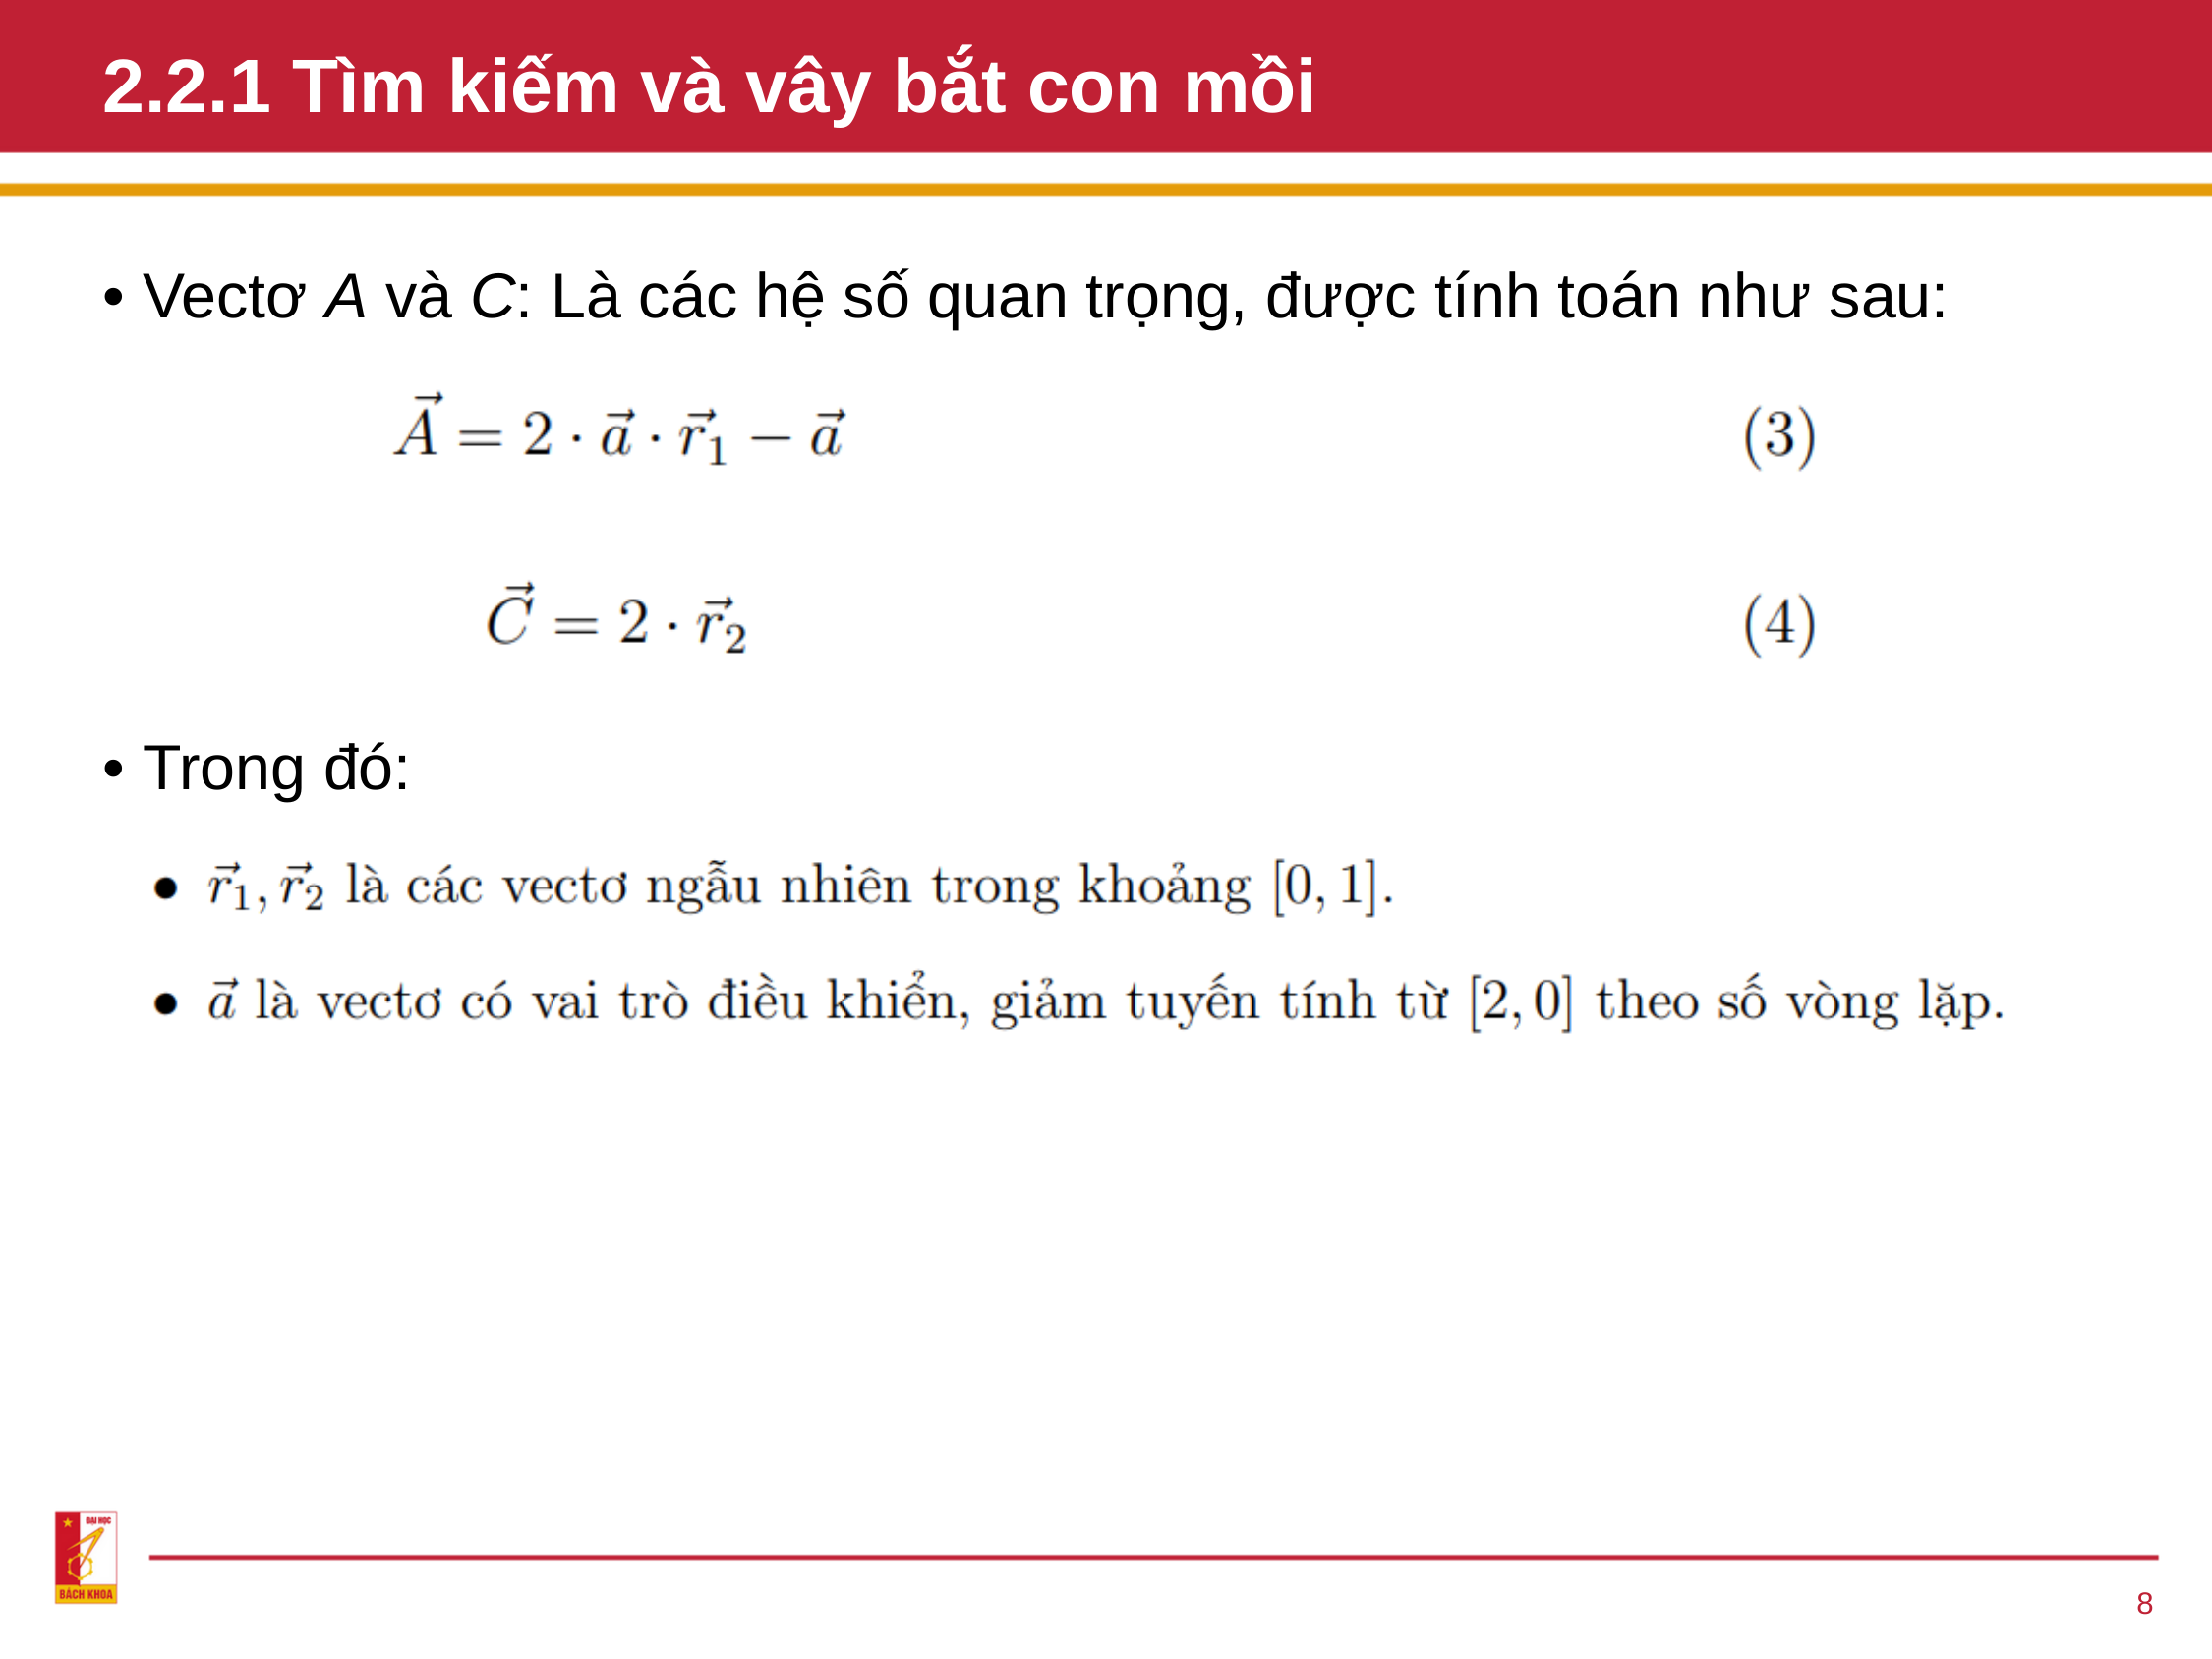

2.2.1 Tìm kiếm và vây bắt con mồi
• Vectơ A và C: Là các hệ số quan trọng, được tính toán như sau:

• Trong đó:

8